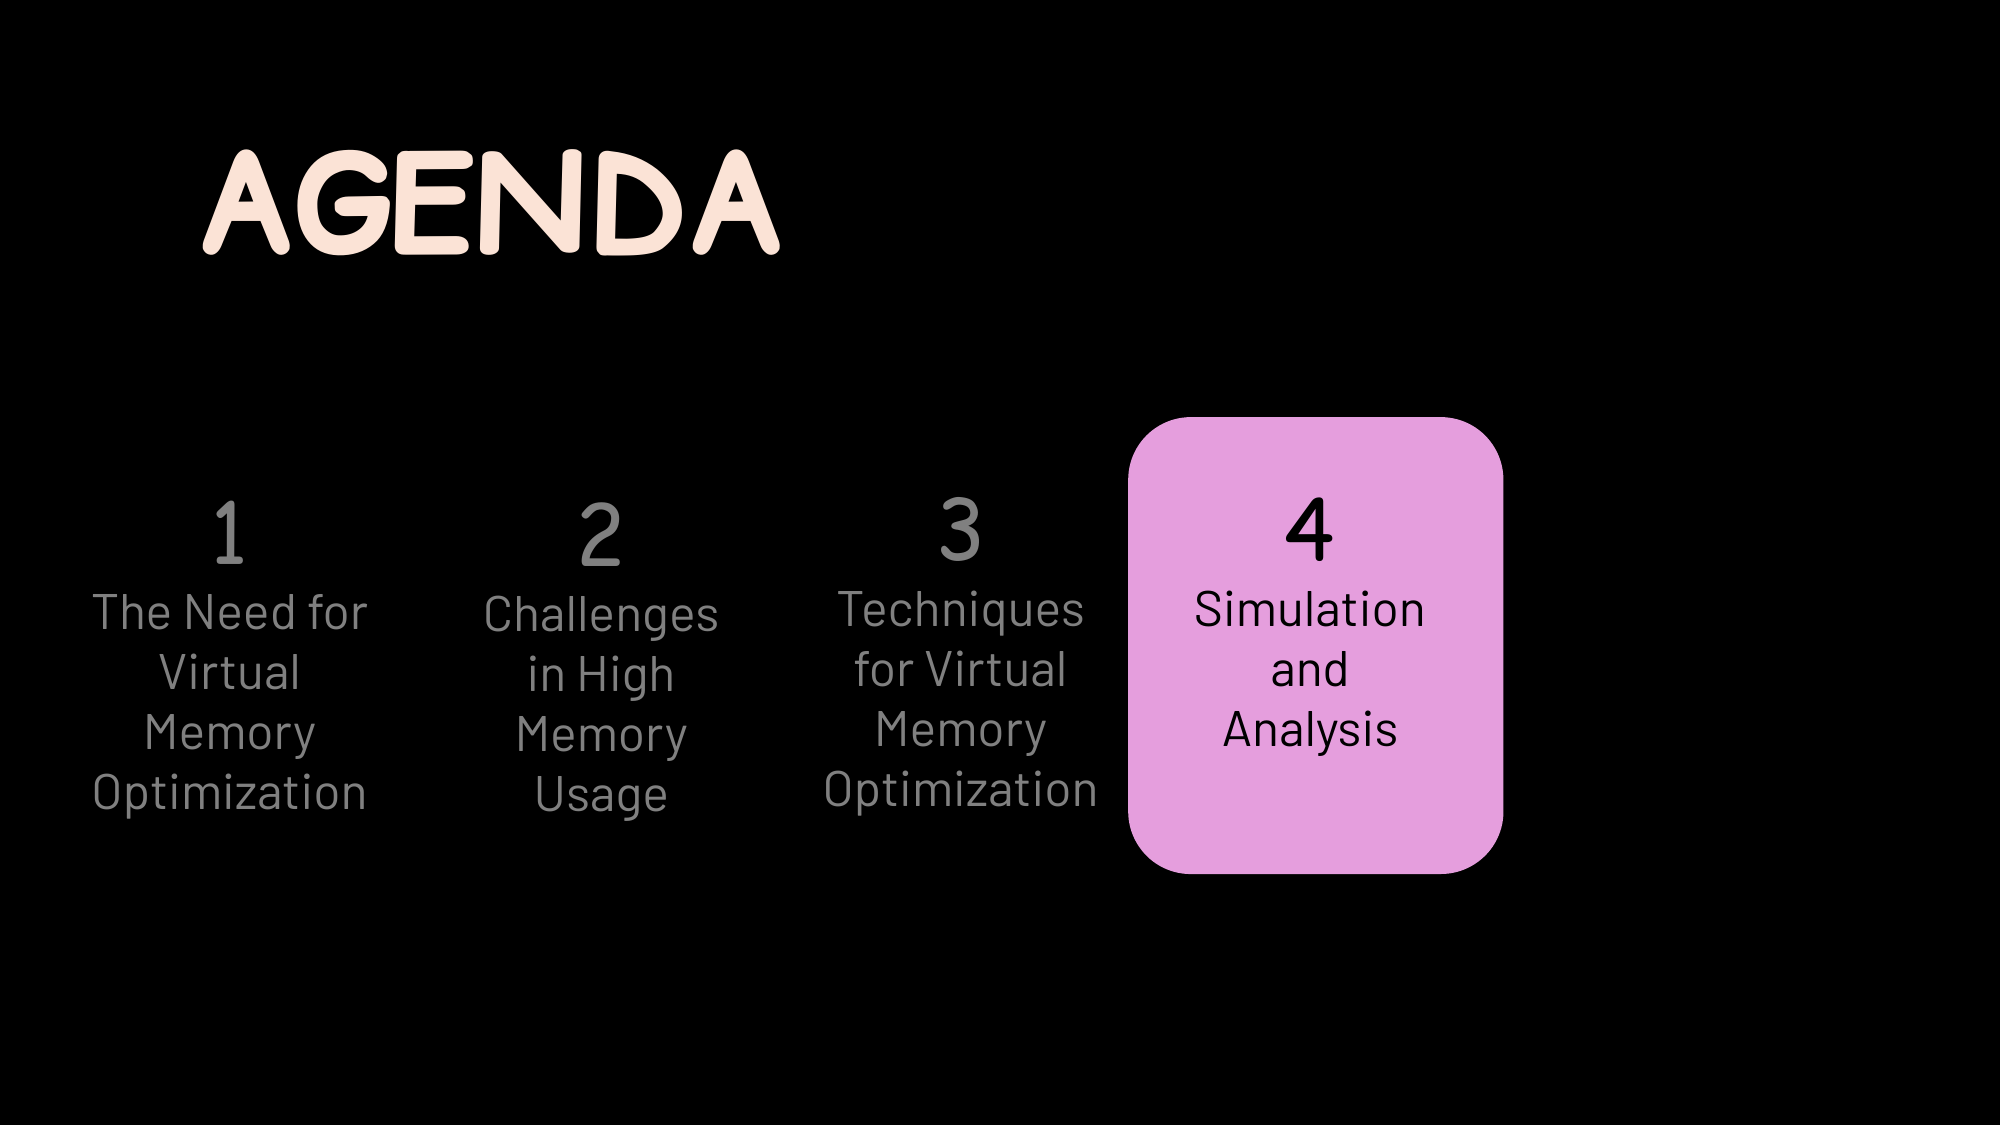

AGENDA

3
Techniques for Virtual Memory Optimization
4
Simulation and Analysis

5
CNC PROGRAMMING
1
The Need for
Virtual Memory Optimization
2
Challenges in High Memory Usage